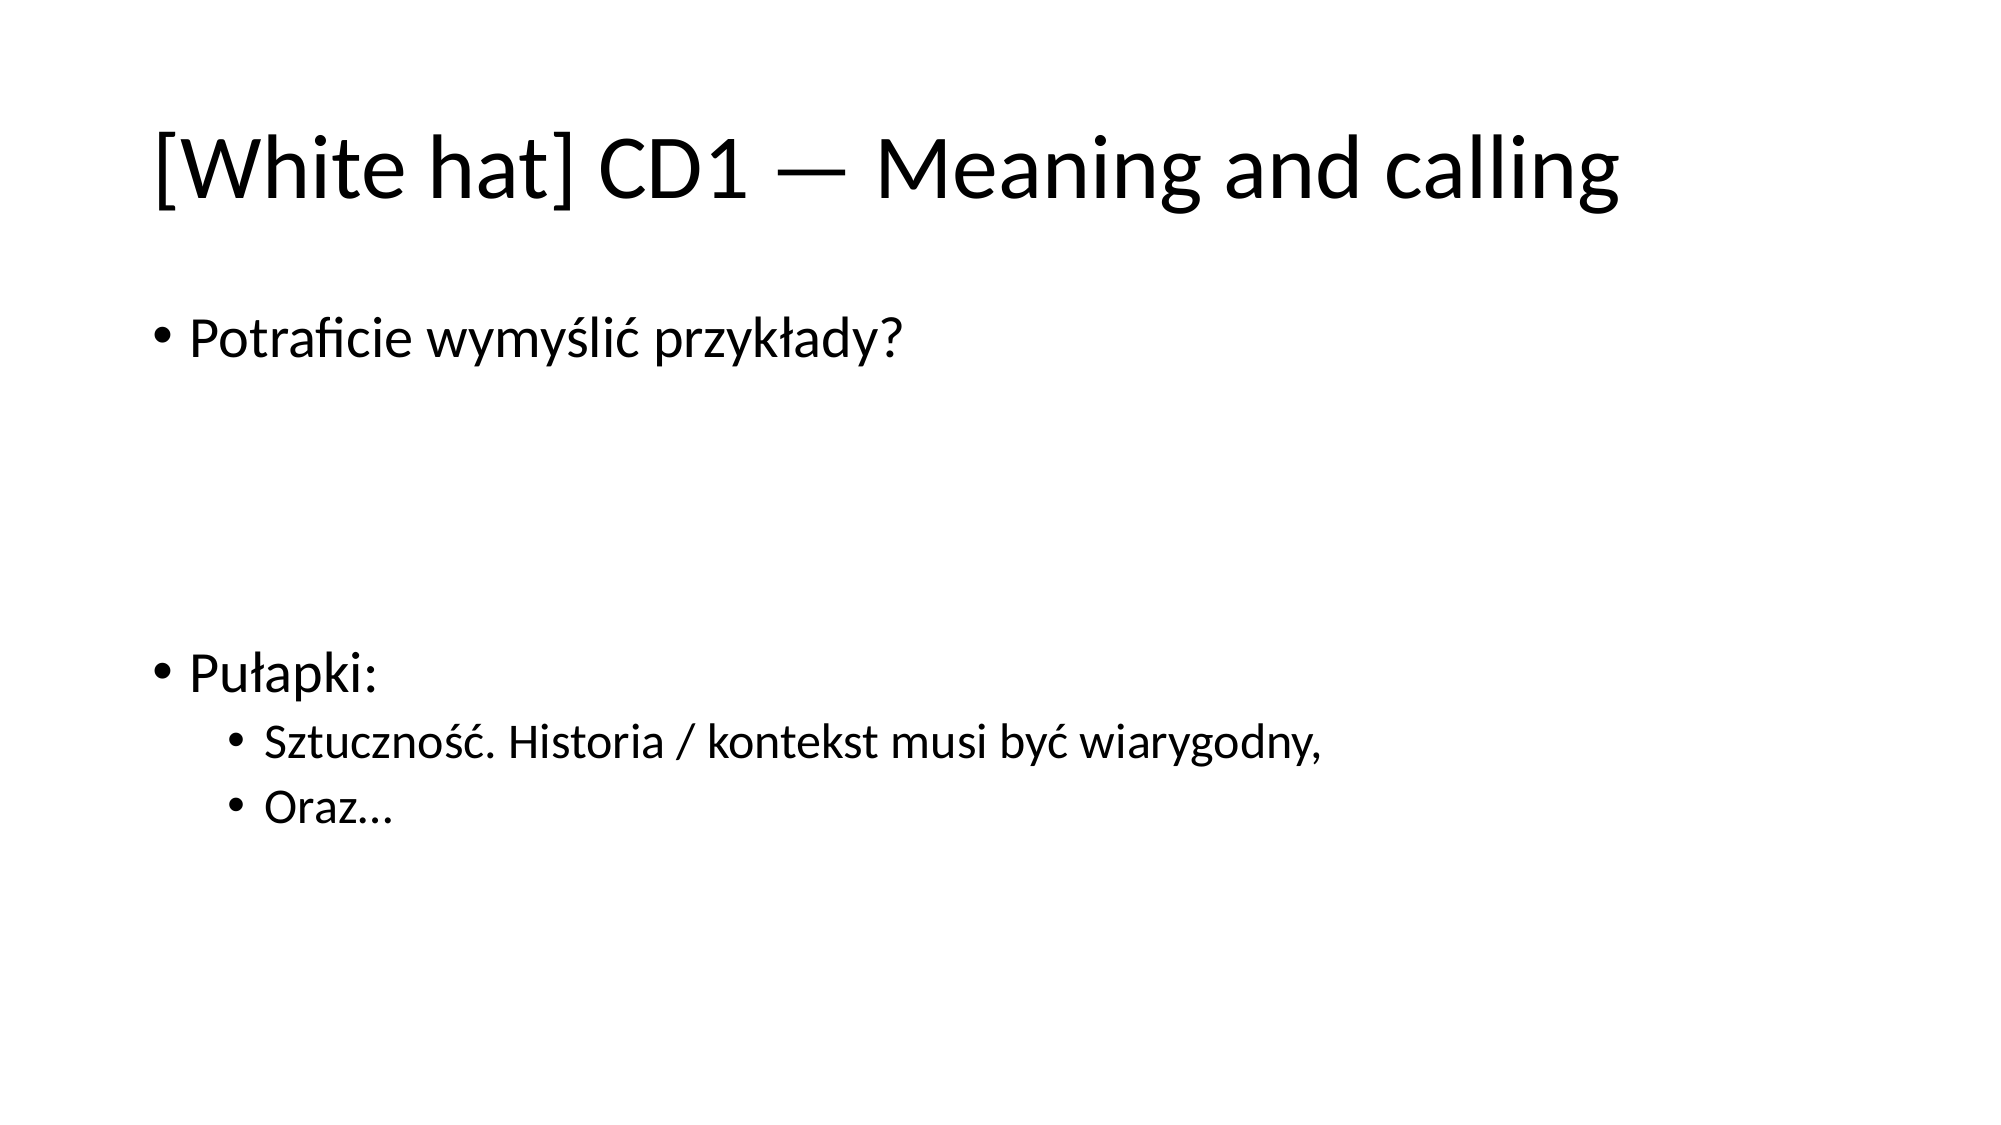

# [White hat] CD1 — Meaning and calling
Potraficie wymyślić przykłady?

Pułapki:
Sztuczność. Historia / kontekst musi być wiarygodny,
Oraz…